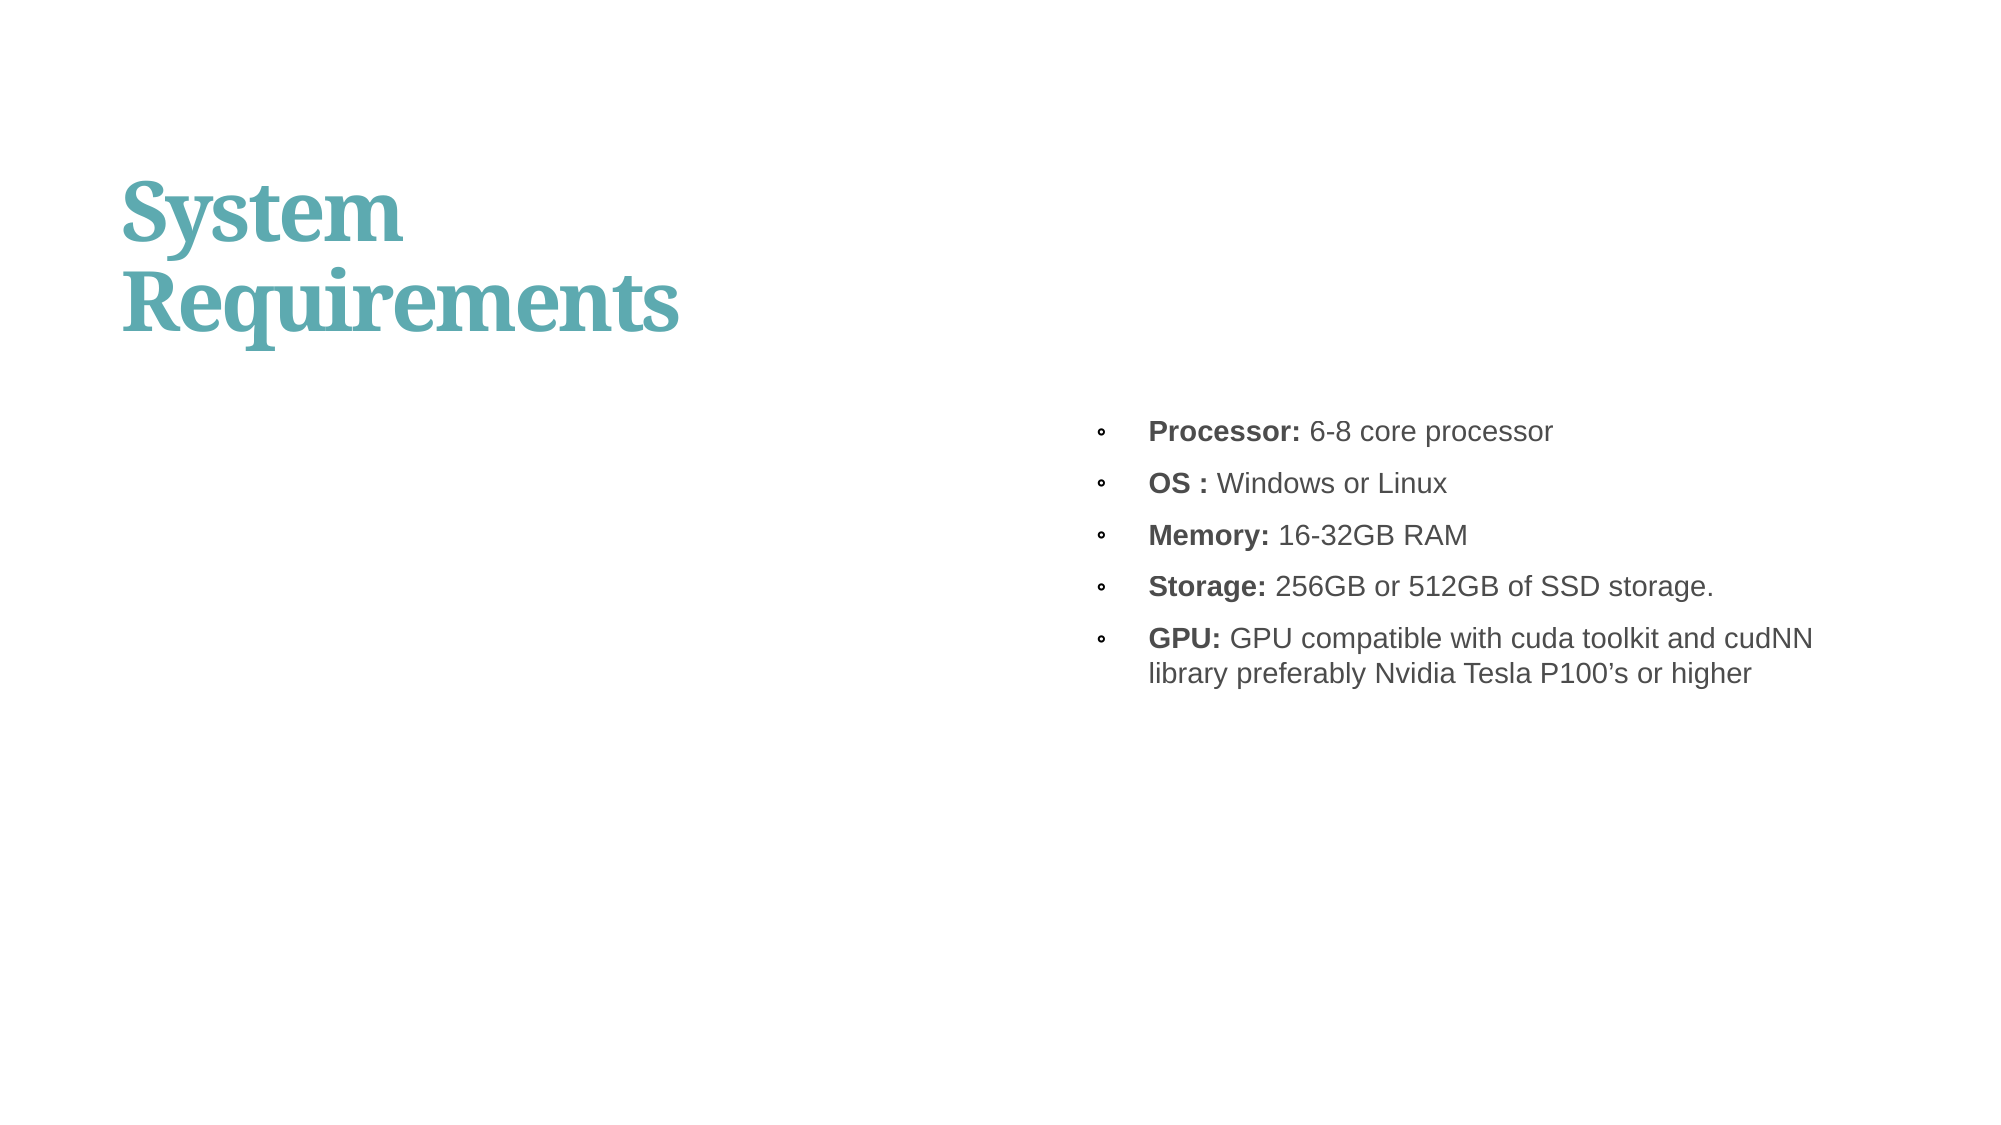

# System Requirements
Processor: 6-8 core processor
OS : Windows or Linux
Memory: 16-32GB RAM
Storage: 256GB or 512GB of SSD storage.
GPU: GPU compatible with cuda toolkit and cudNN library preferably Nvidia Tesla P100’s or higher